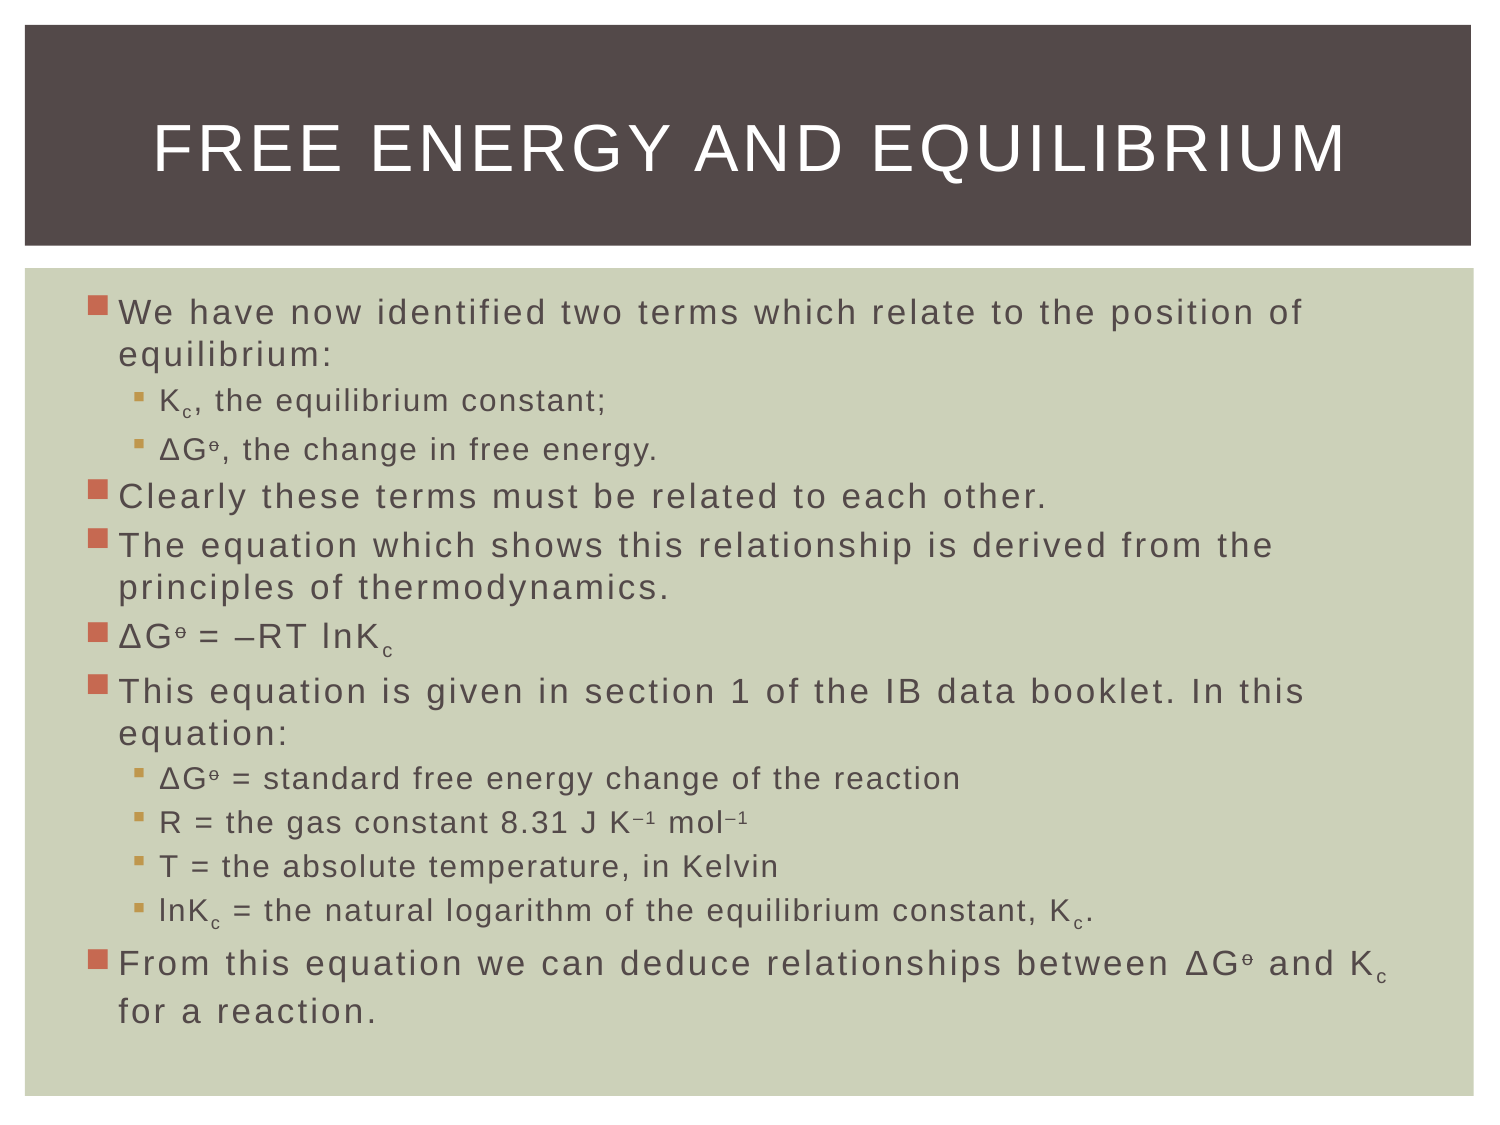

# Free energy and equilibrium
We have now identified two terms which relate to the position of equilibrium:
Kc, the equilibrium constant;
ΔGo, the change in free energy.
Clearly these terms must be related to each other.
The equation which shows this relationship is derived from the principles of thermodynamics.
ΔGo = –RT lnKc
This equation is given in section 1 of the IB data booklet. In this equation:
ΔGo = standard free energy change of the reaction
R = the gas constant 8.31 J K–1 mol–1
T = the absolute temperature, in Kelvin
lnKc = the natural logarithm of the equilibrium constant, Kc.
From this equation we can deduce relationships between ΔGo and Kc for a reaction.
142